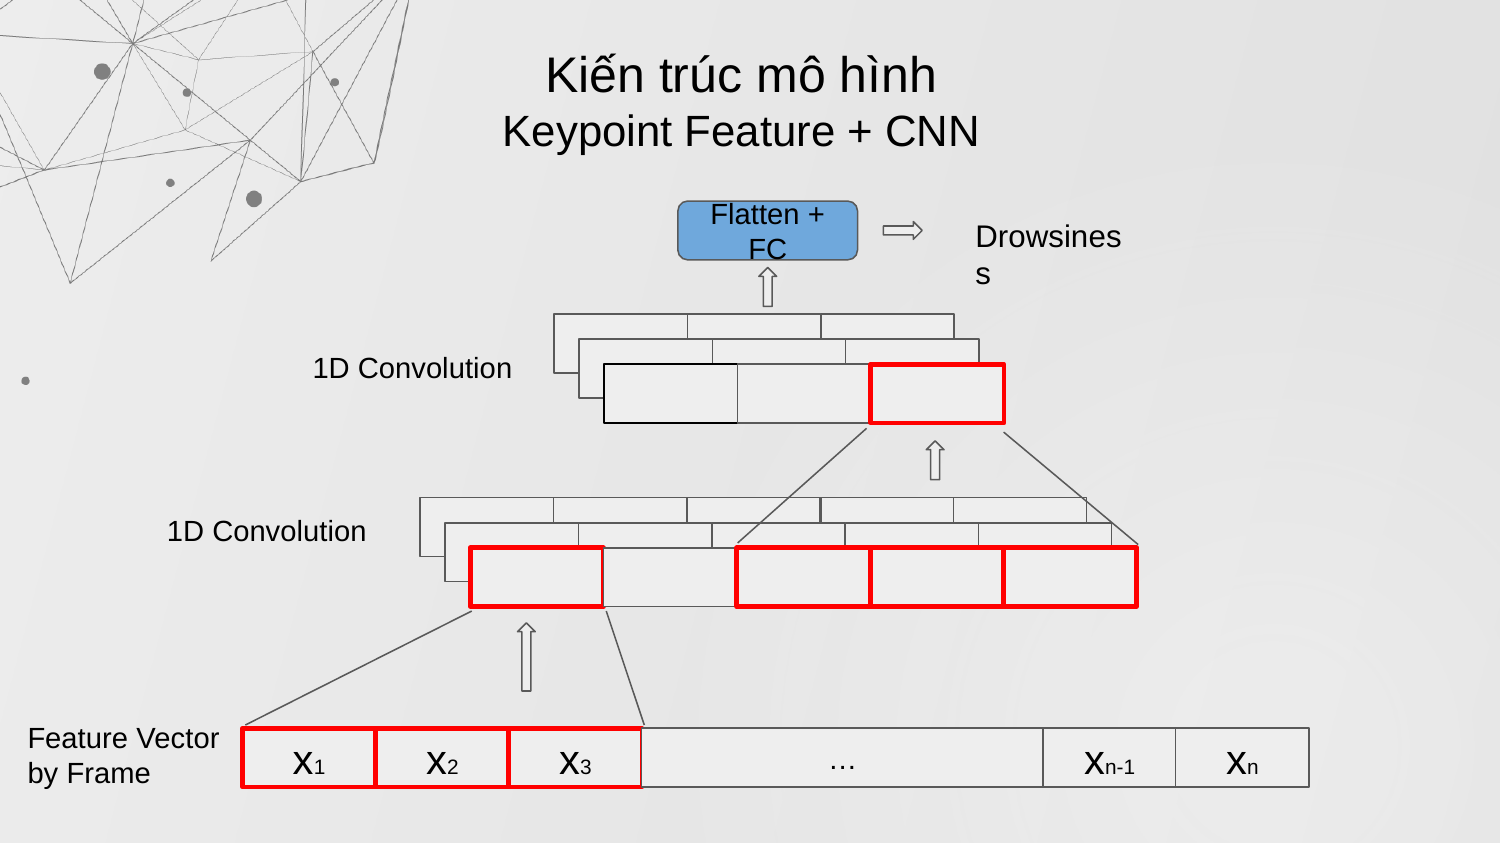

Kiến trúc mô hình
Keypoint Feature + CNN
Flatten + FC
Drowsiness

1D Convolution

1D Convolution

Feature Vector by Frame
x1
x2
x3
…
xn-1
xn